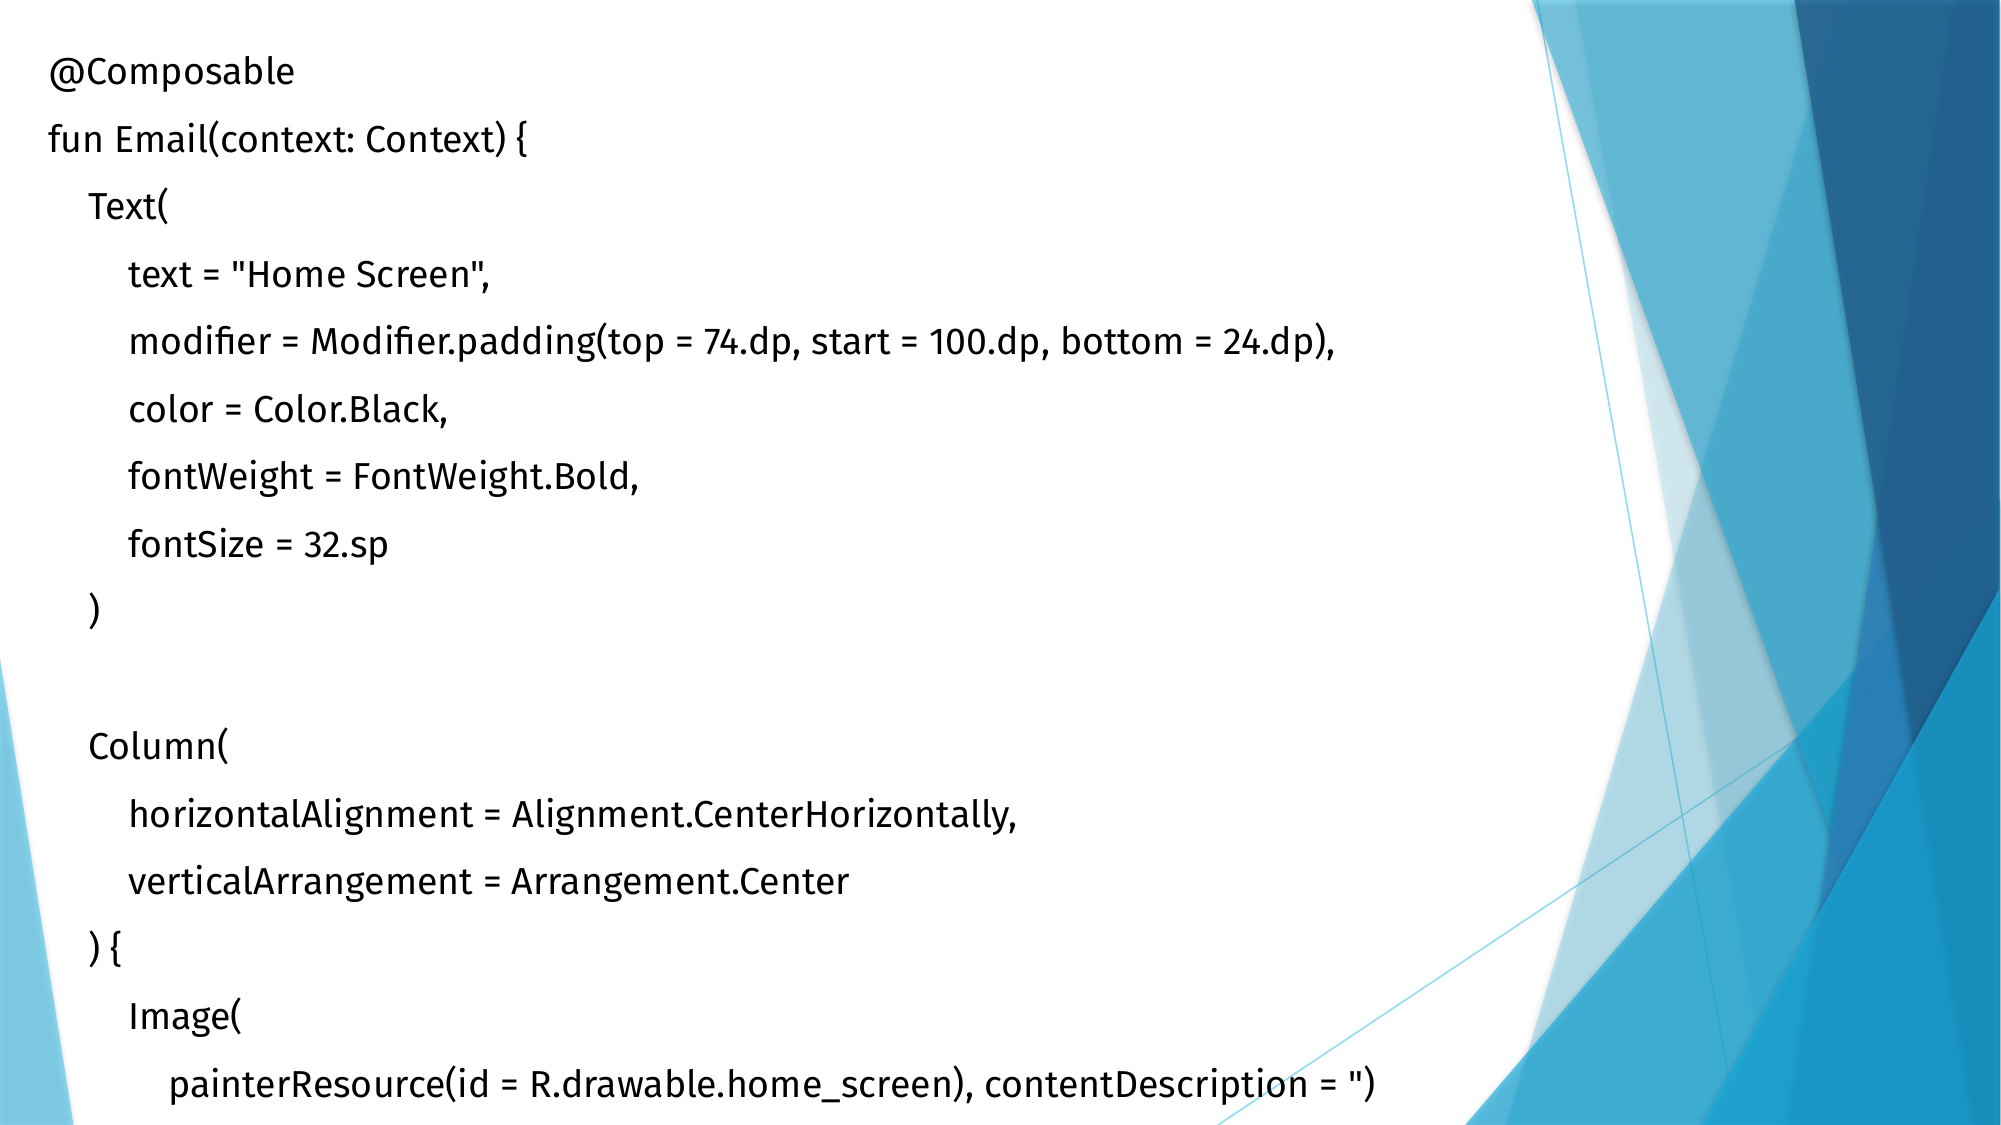

@Composable
fun Email(context: Context) {
    Text(
        text = "Home Screen",
        modifier = Modifier.padding(top = 74.dp, start = 100.dp, bottom = 24.dp),
        color = Color.Black,
        fontWeight = FontWeight.Bold,
        fontSize = 32.sp
    )
    Column(
        horizontalAlignment = Alignment.CenterHorizontally,
        verticalArrangement = Arrangement.Center
    ) {
        Image(
            painterResource(id = R.drawable.home_screen), contentDescription = ")